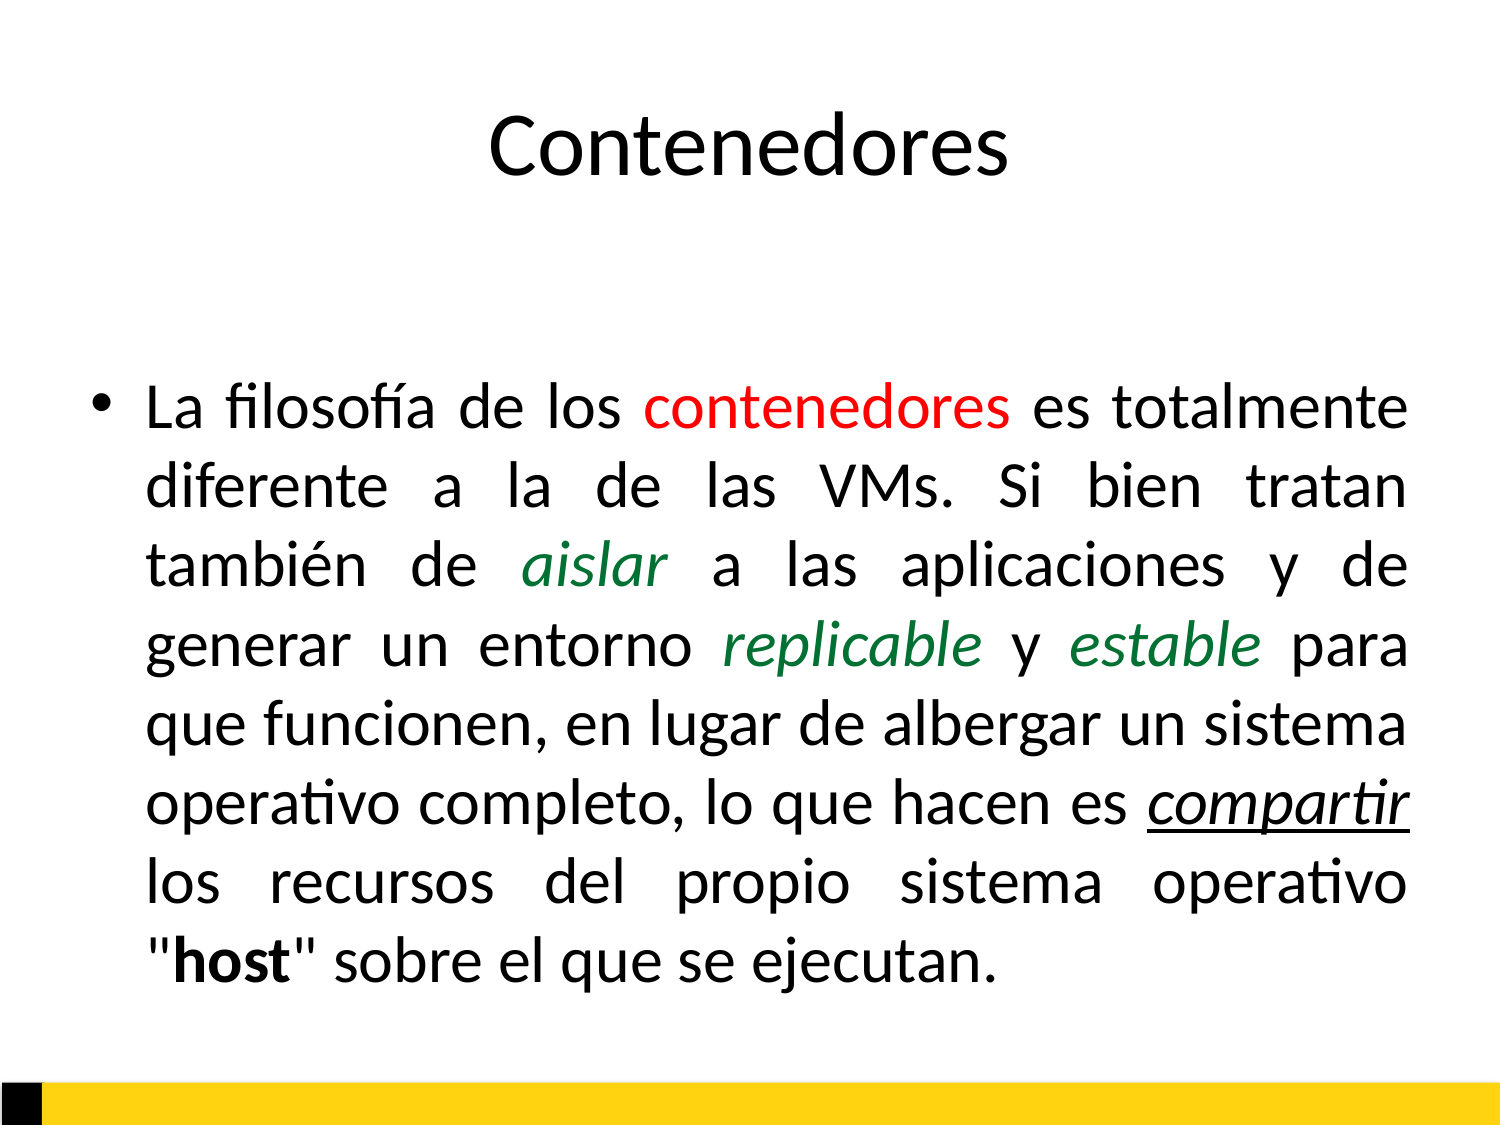

# Contenedores

La filosofía de los contenedores es totalmente diferente a la de las VMs. Si bien tratan también de aislar a las aplicaciones y de generar un entorno replicable y estable para que funcionen, en lugar de albergar un sistema operativo completo, lo que hacen es compartir los recursos del propio sistema operativo "host" sobre el que se ejecutan.